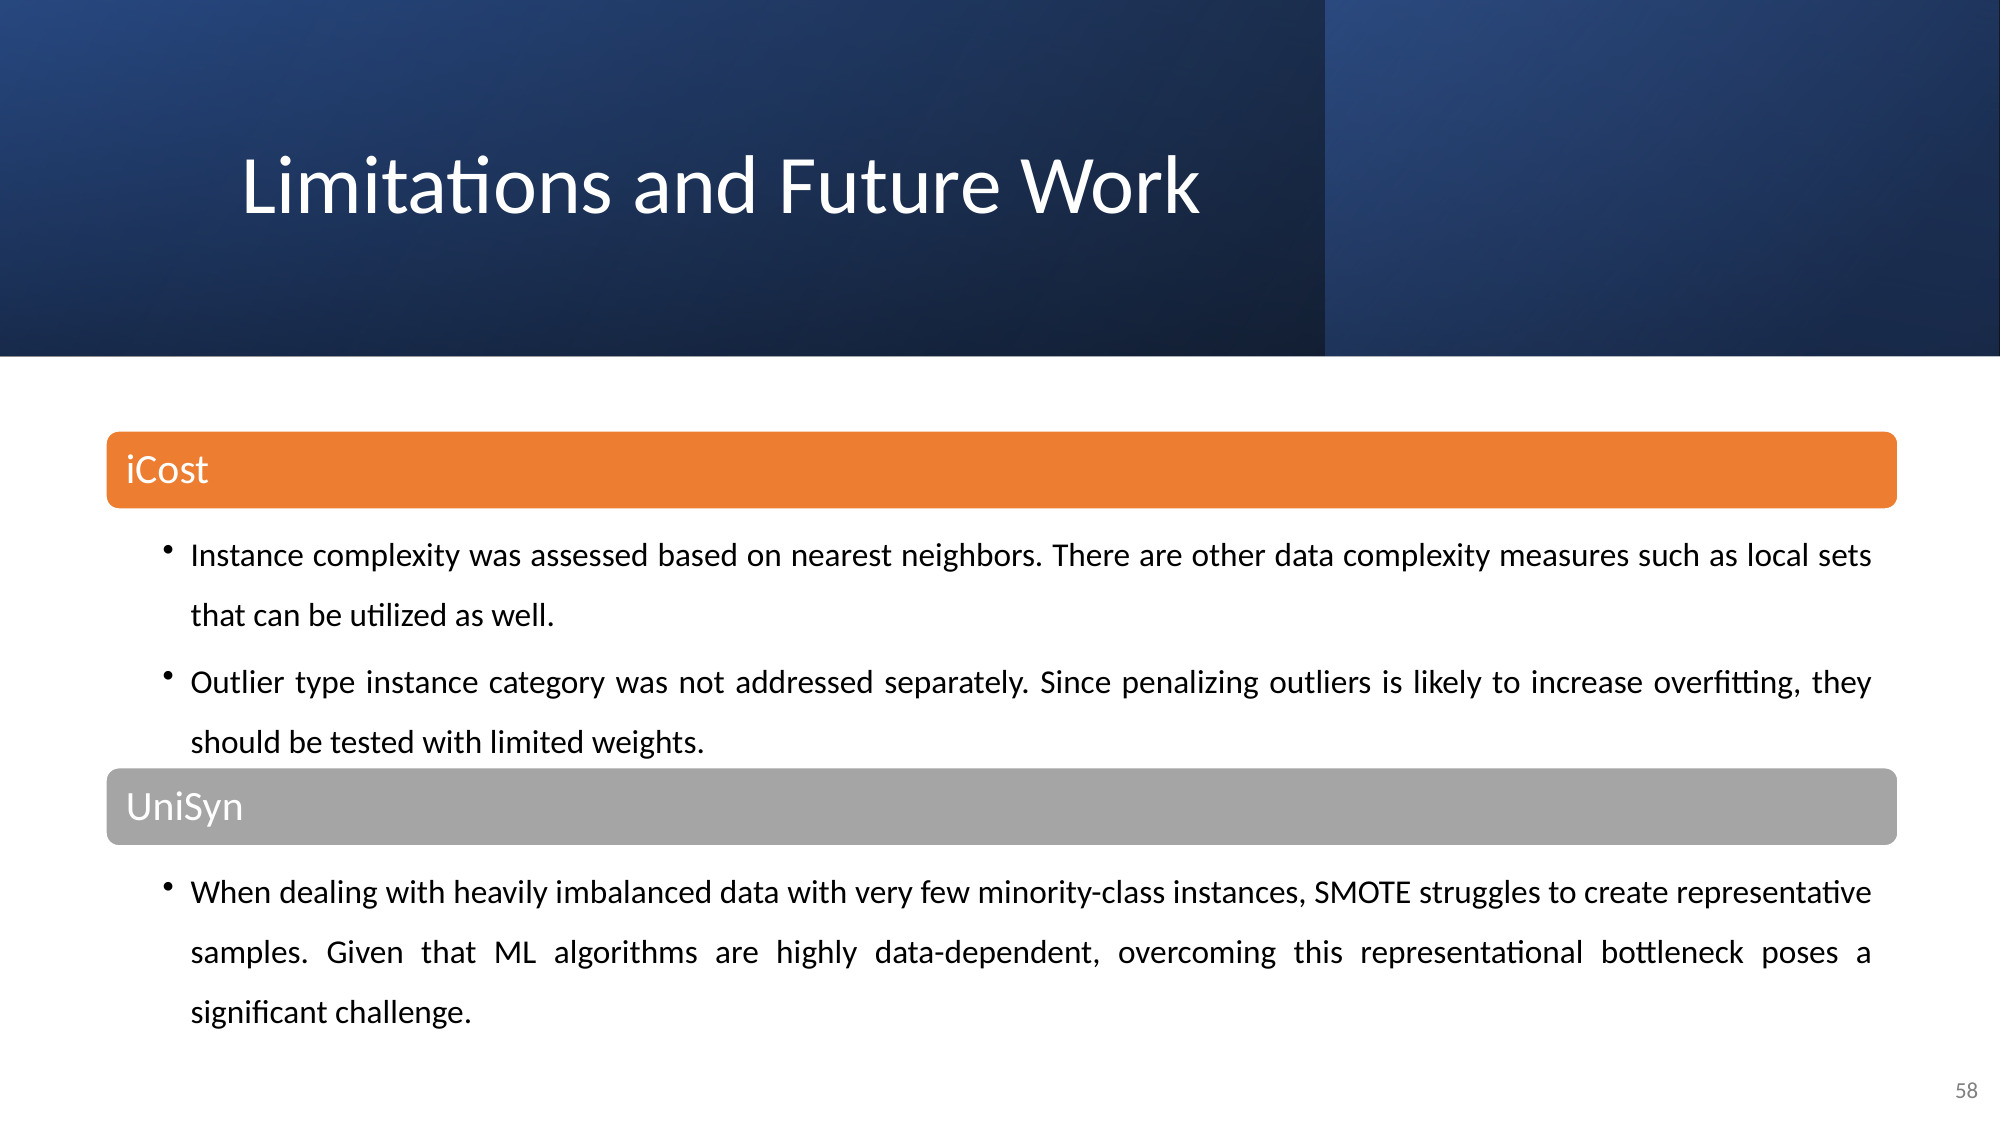

# Limitations and Future Work
iCost
Instance complexity was assessed based on nearest neighbors. There are other data complexity measures such as local sets that can be utilized as well.
Outlier type instance category was not addressed separately. Since penalizing outliers is likely to increase overfitting, they should be tested with limited weights.
UniSyn
When dealing with heavily imbalanced data with very few minority-class instances, SMOTE struggles to create representative samples. Given that ML algorithms are highly data-dependent, overcoming this representational bottleneck poses a significant challenge.
58